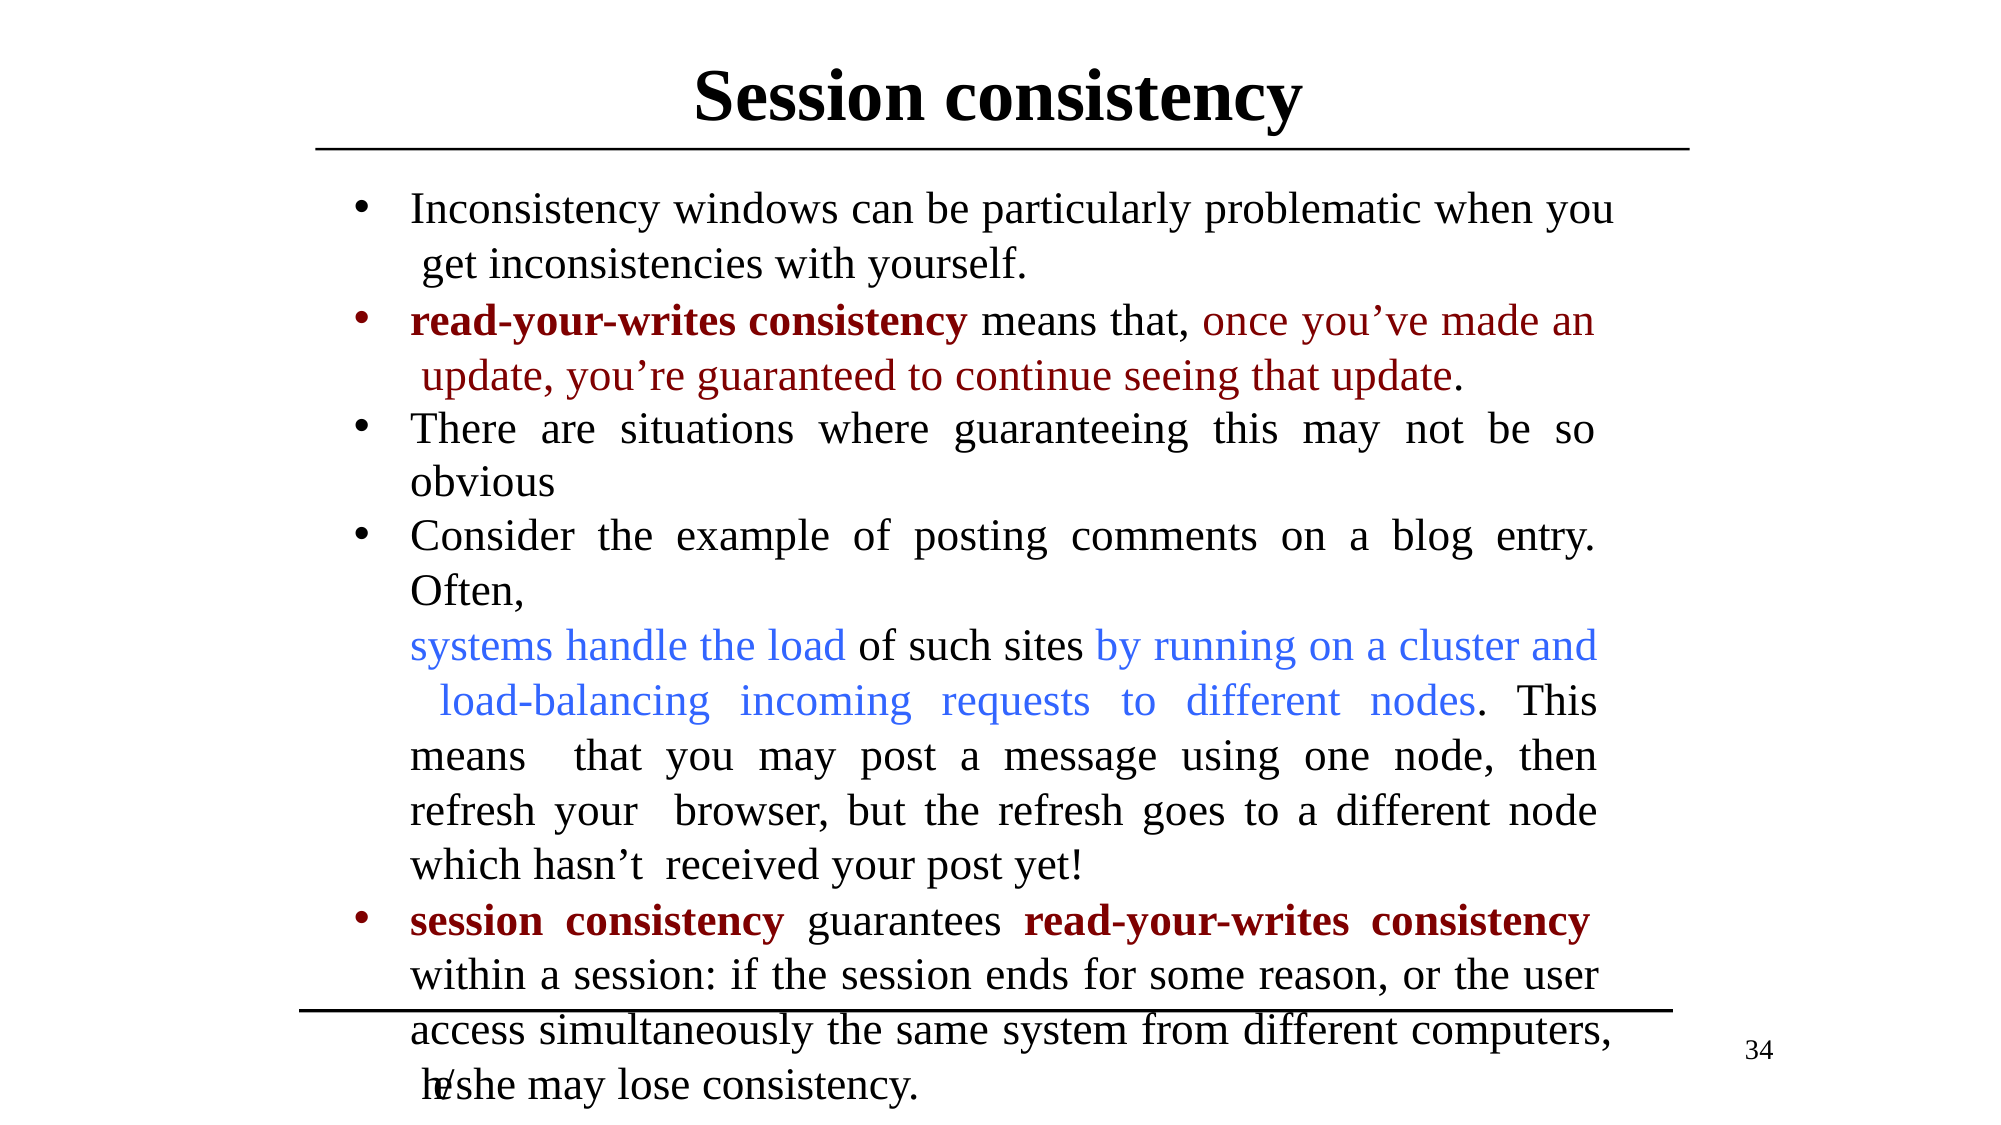

# Session consistency

Inconsistency windows can be particularly problematic when you  get inconsistencies with yourself.
read-your-writes consistency means that, once you’ve made an  update, you’re guaranteed to continue seeing that update.
There are situations where guaranteeing this may not be so obvious
Consider the example of posting comments on a blog entry. Often,
systems handle the load of such sites by running on a cluster and  load-balancing incoming requests to different nodes. This means  that you may post a message using one node, then refresh your  browser, but the refresh goes to a different node which hasn’t  received your post yet!
session consistency guarantees read-your-writes consistency  within a session: if the session ends for some reason, or the user  access simultaneously the same system from different computers,  he/     she may lose consistency.

34